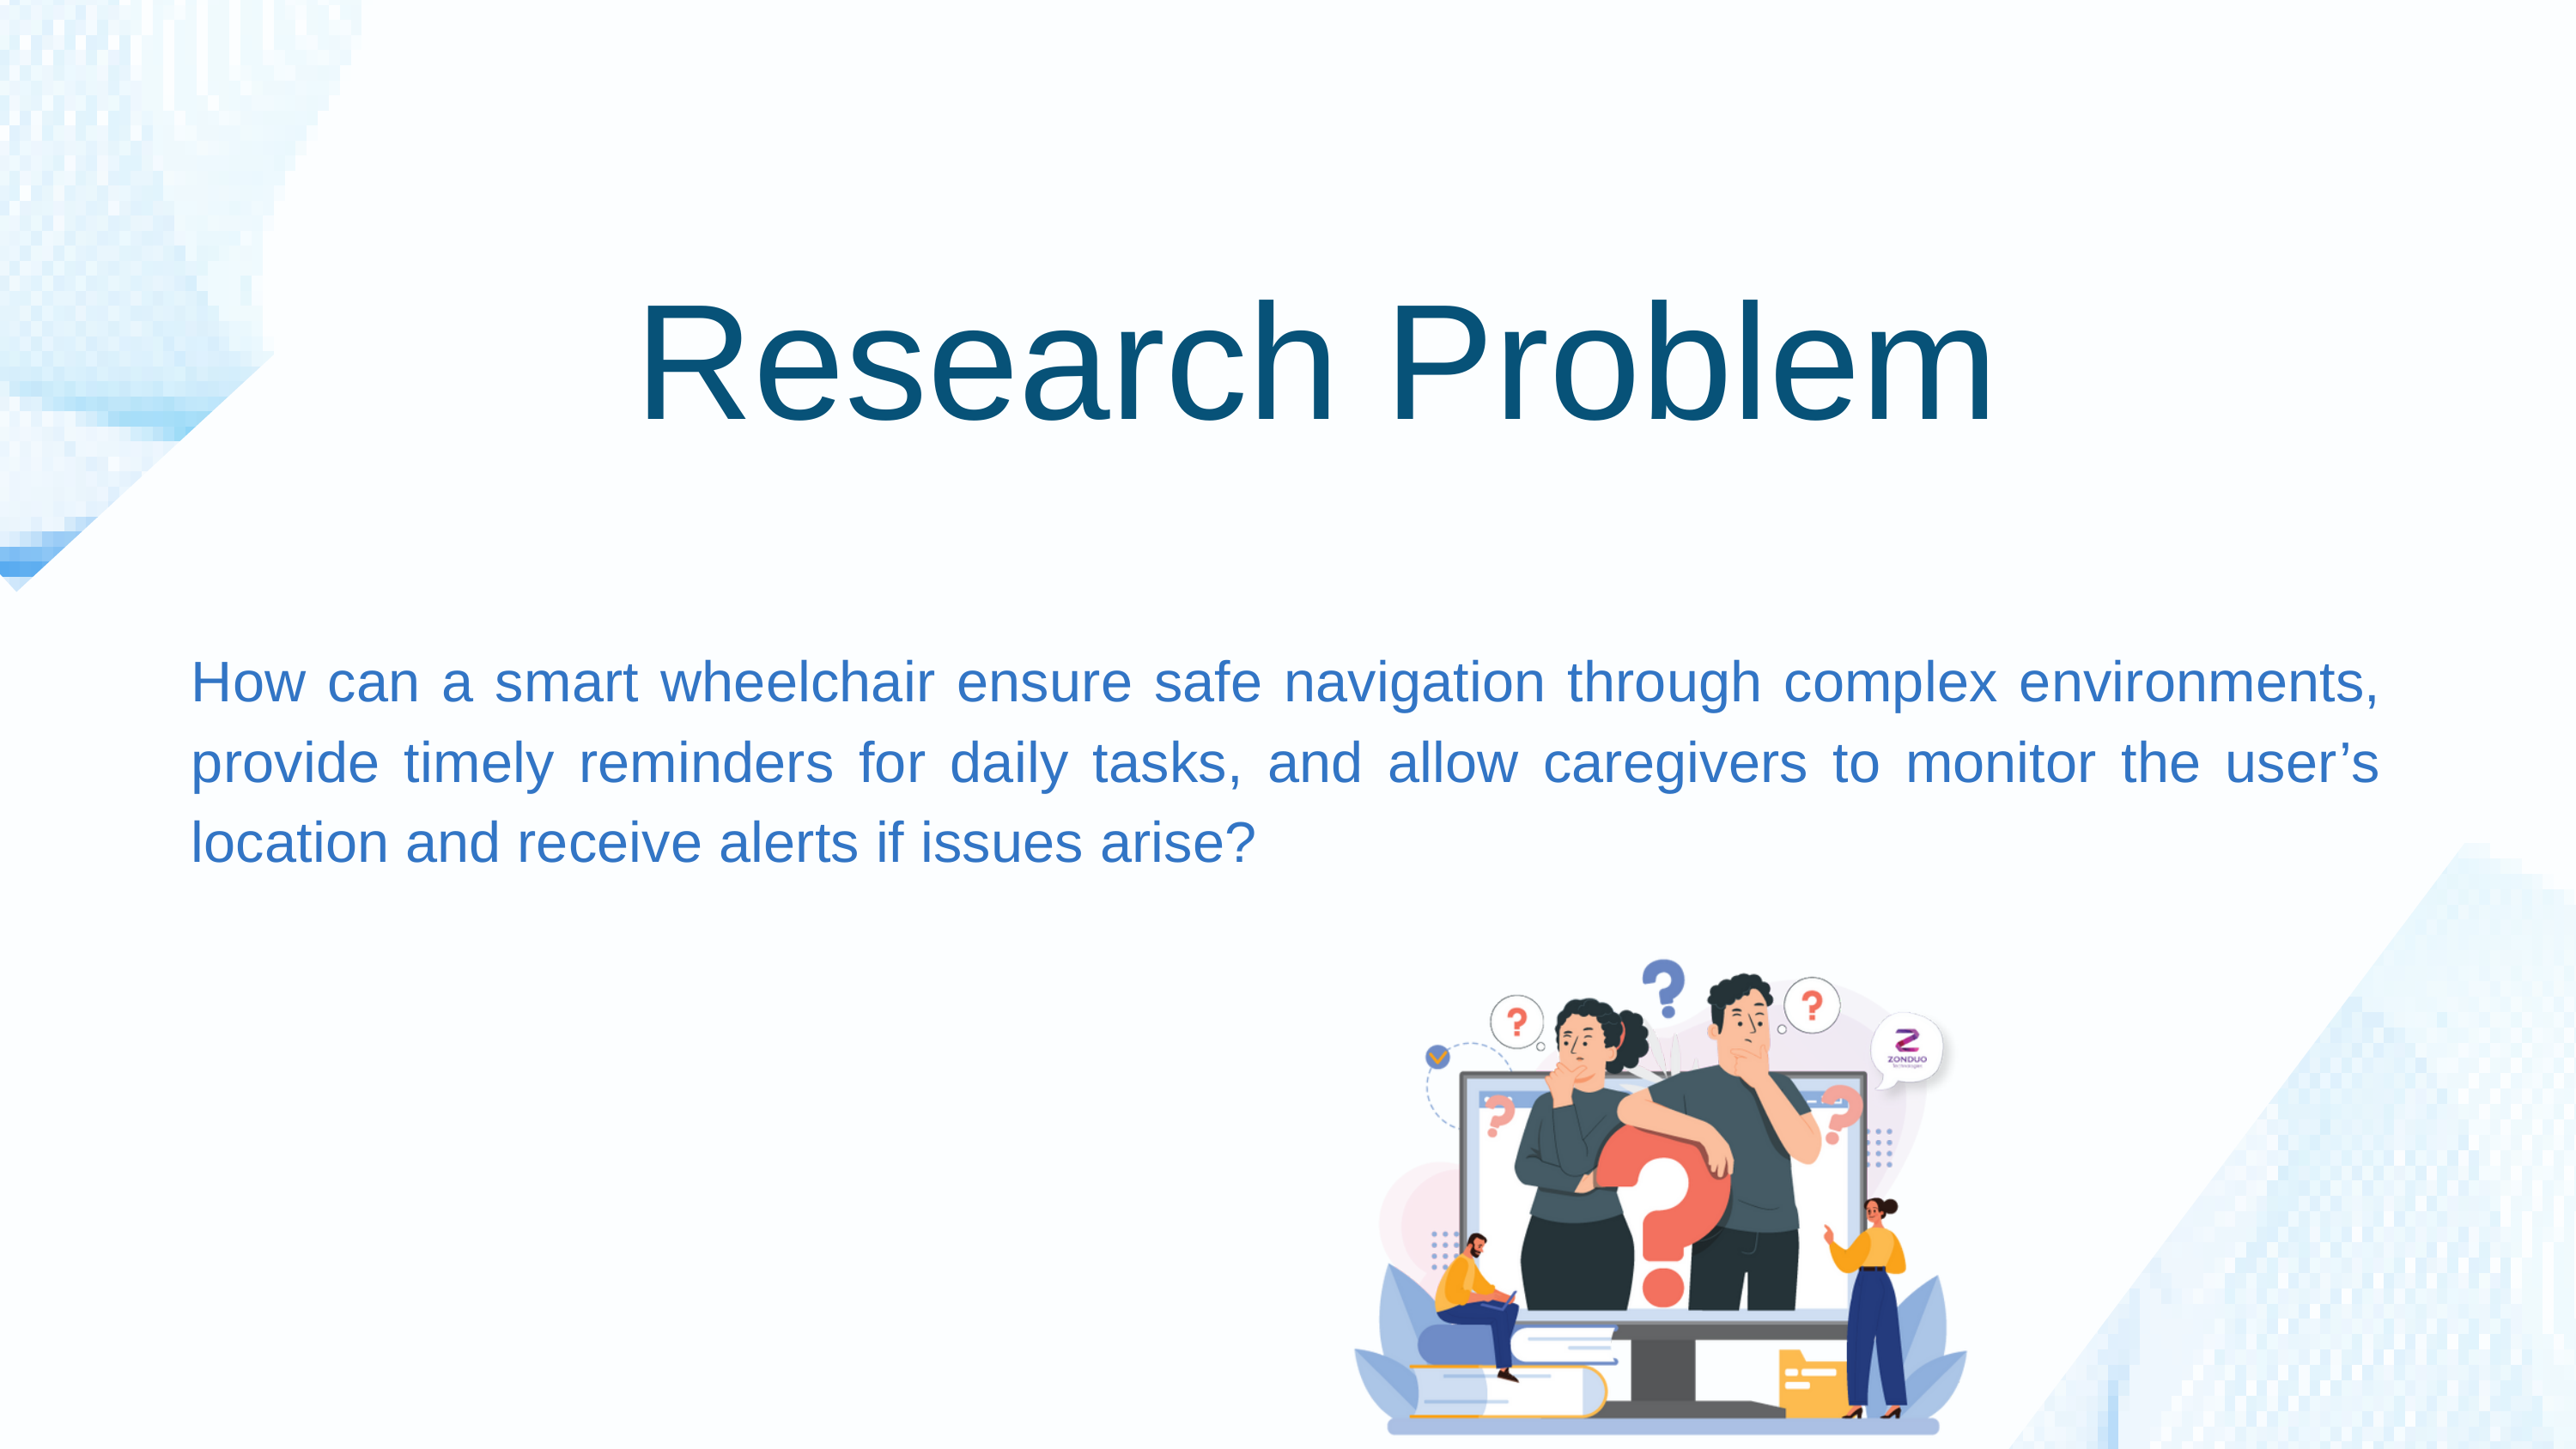

Research Problem
How can a smart wheelchair ensure safe navigation through complex environments, provide timely reminders for daily tasks, and allow caregivers to monitor the user’s location and receive alerts if issues arise?